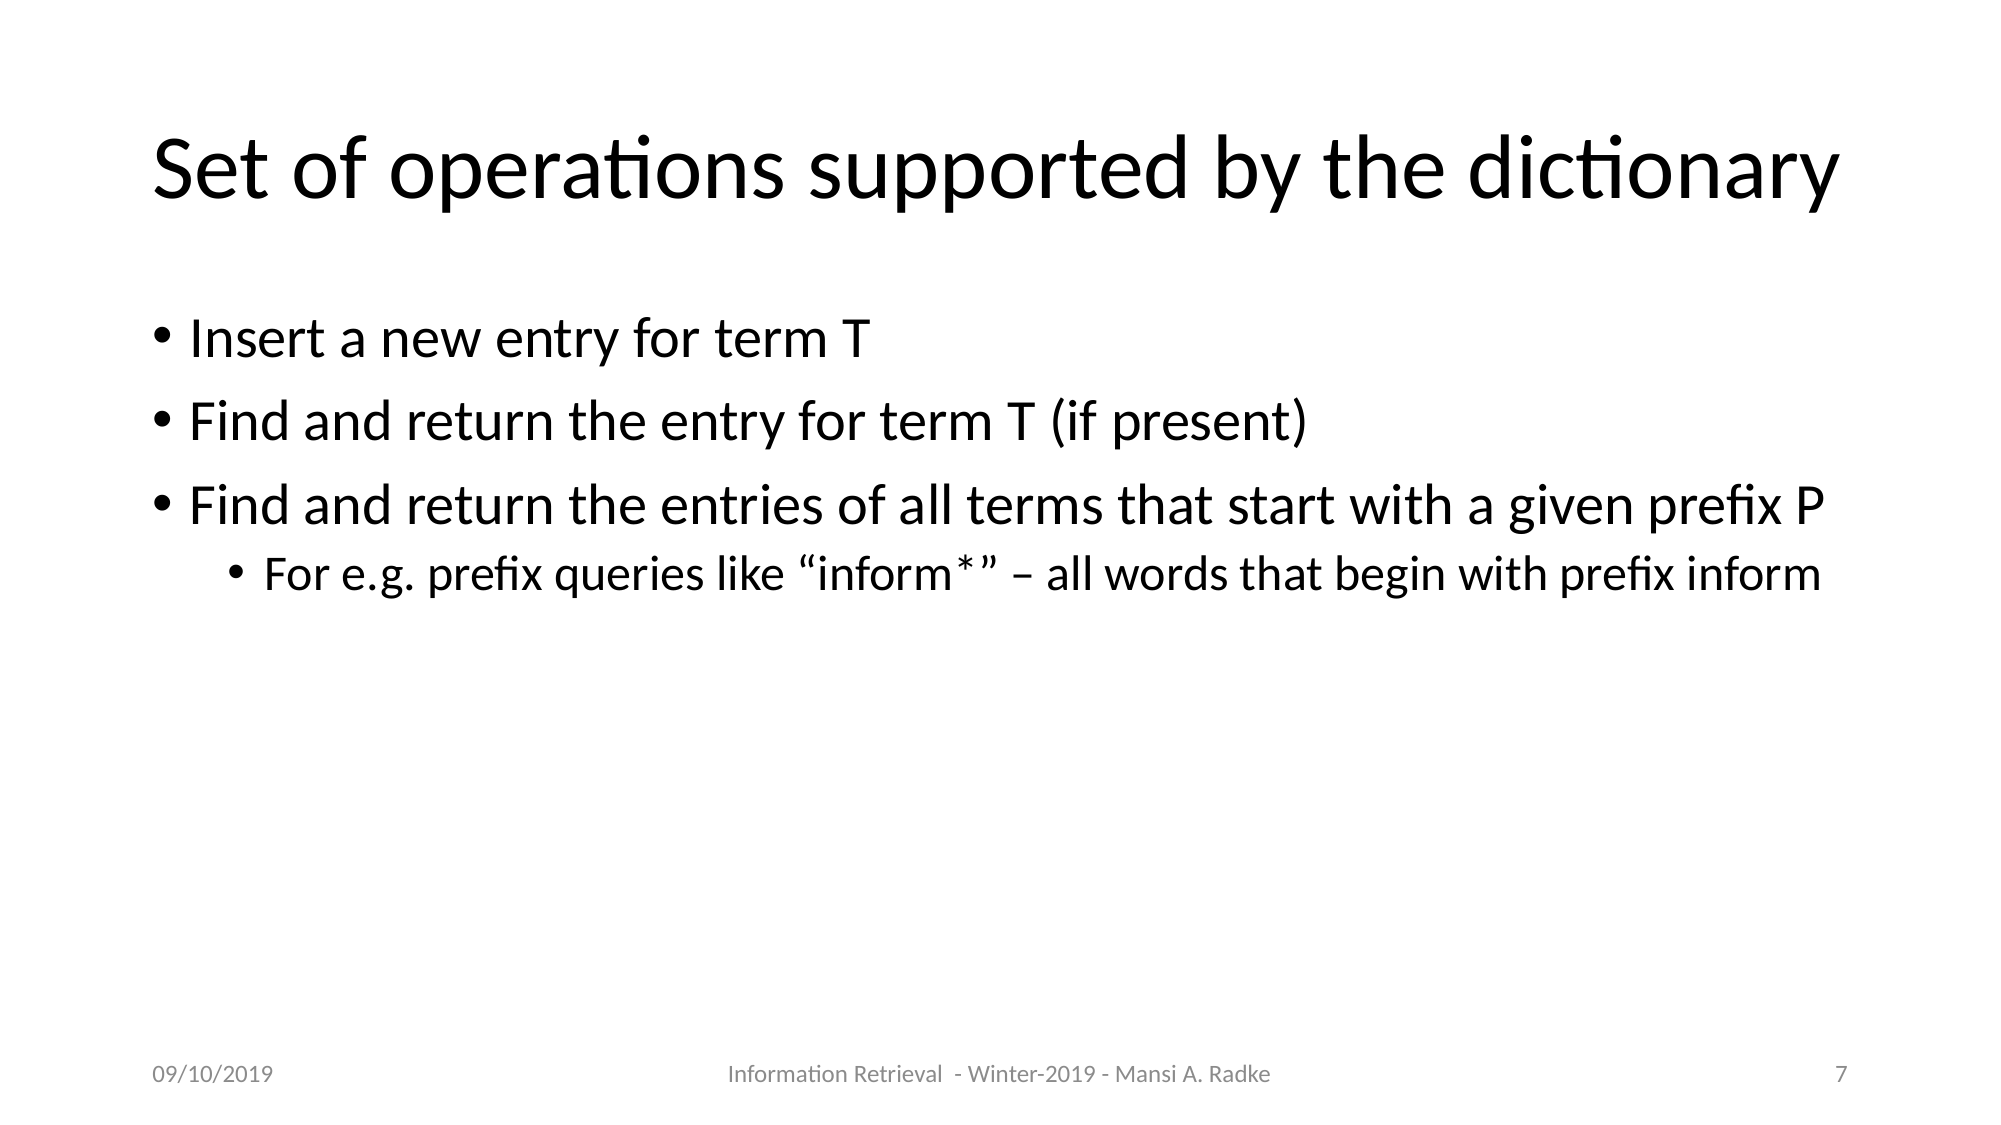

Set of operations supported by the dictionary
Insert a new entry for term T
Find and return the entry for term T (if present)
Find and return the entries of all terms that start with a given prefix P
For e.g. prefix queries like “inform*” – all words that begin with prefix inform

09/10/2019
Information Retrieval  - Winter-2019 - Mansi A. Radke
7